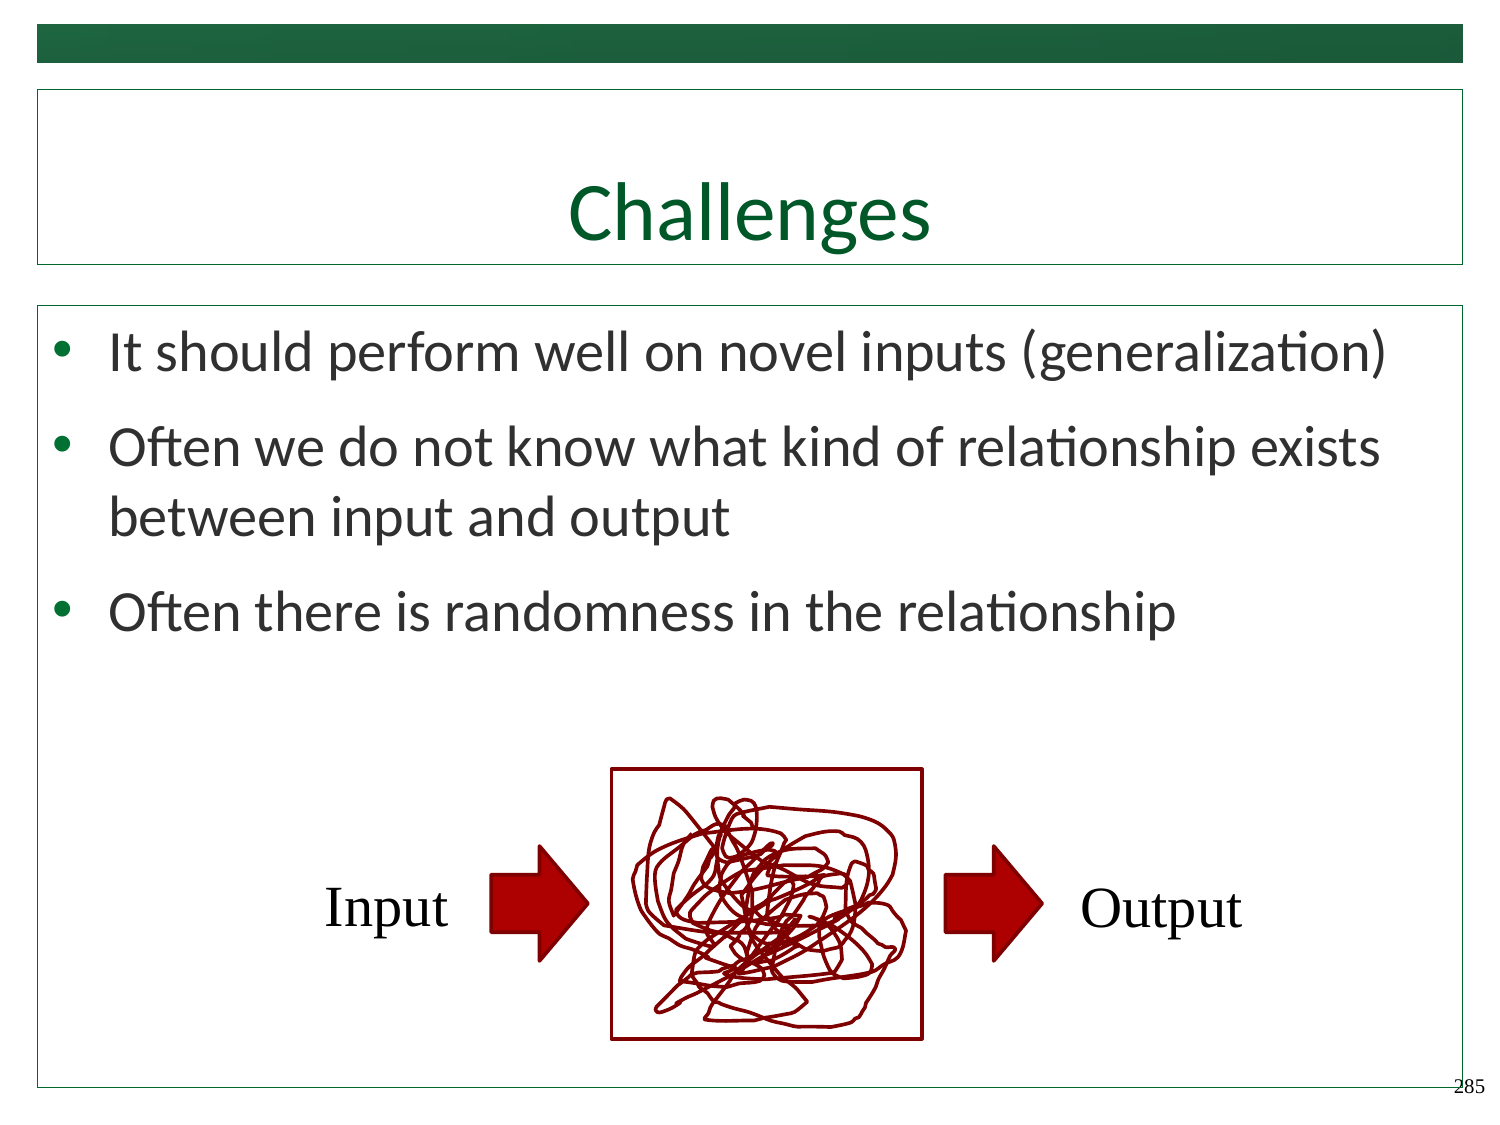

# Challenges
It should perform well on novel inputs (generalization)
Often we do not know what kind of relationship exists between input and output
Often there is randomness in the relationship

Input
Output
285